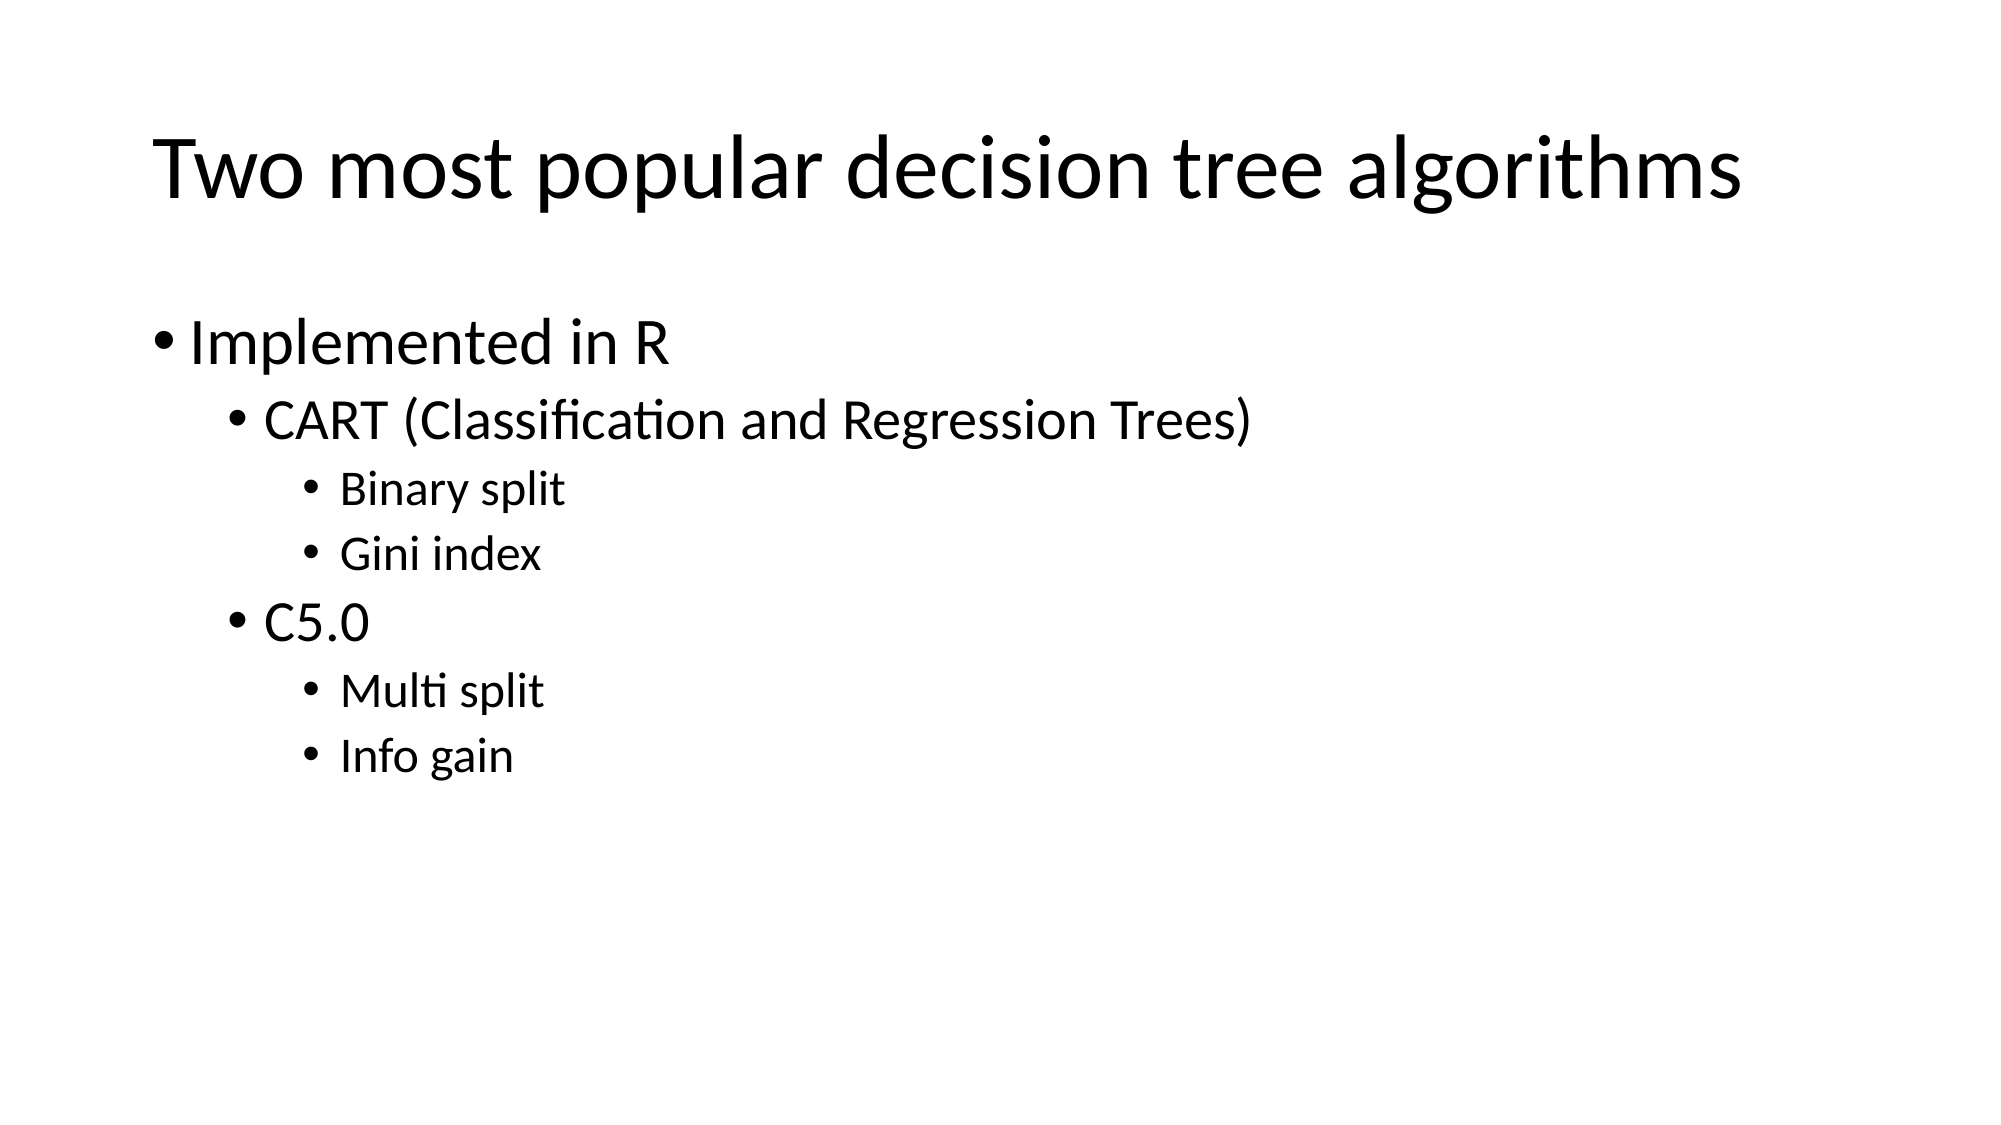

# Two most popular decision tree algorithms
Implemented in R
CART (Classification and Regression Trees)
Binary split
Gini index
C5.0
Multi split
Info gain